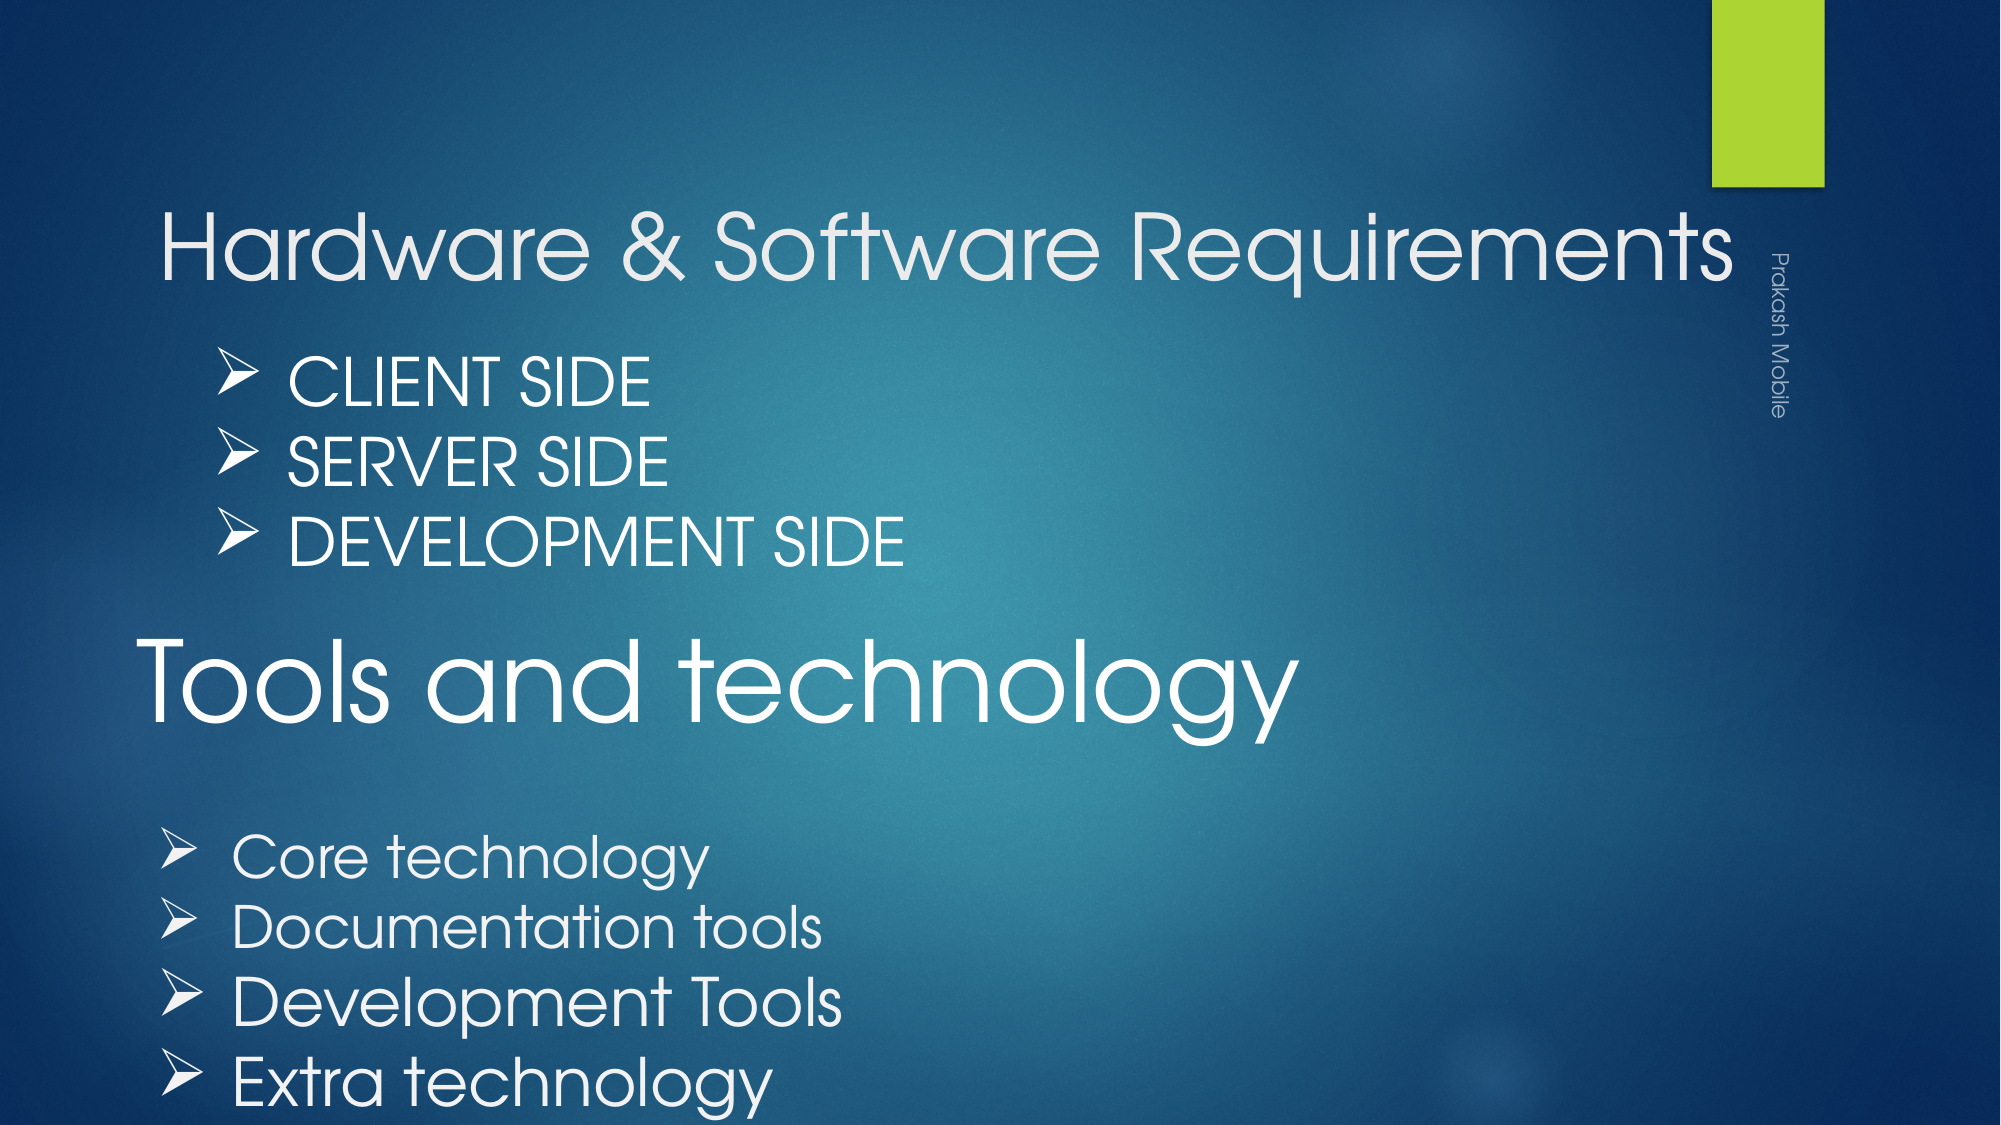

# Hardware & Software Requirements
CLIENT SIDE
SERVER SIDE
DEVELOPMENT SIDE
Prakash Mobile
Tools and technology
Core technology
Documentation tools
Development Tools
Extra technology